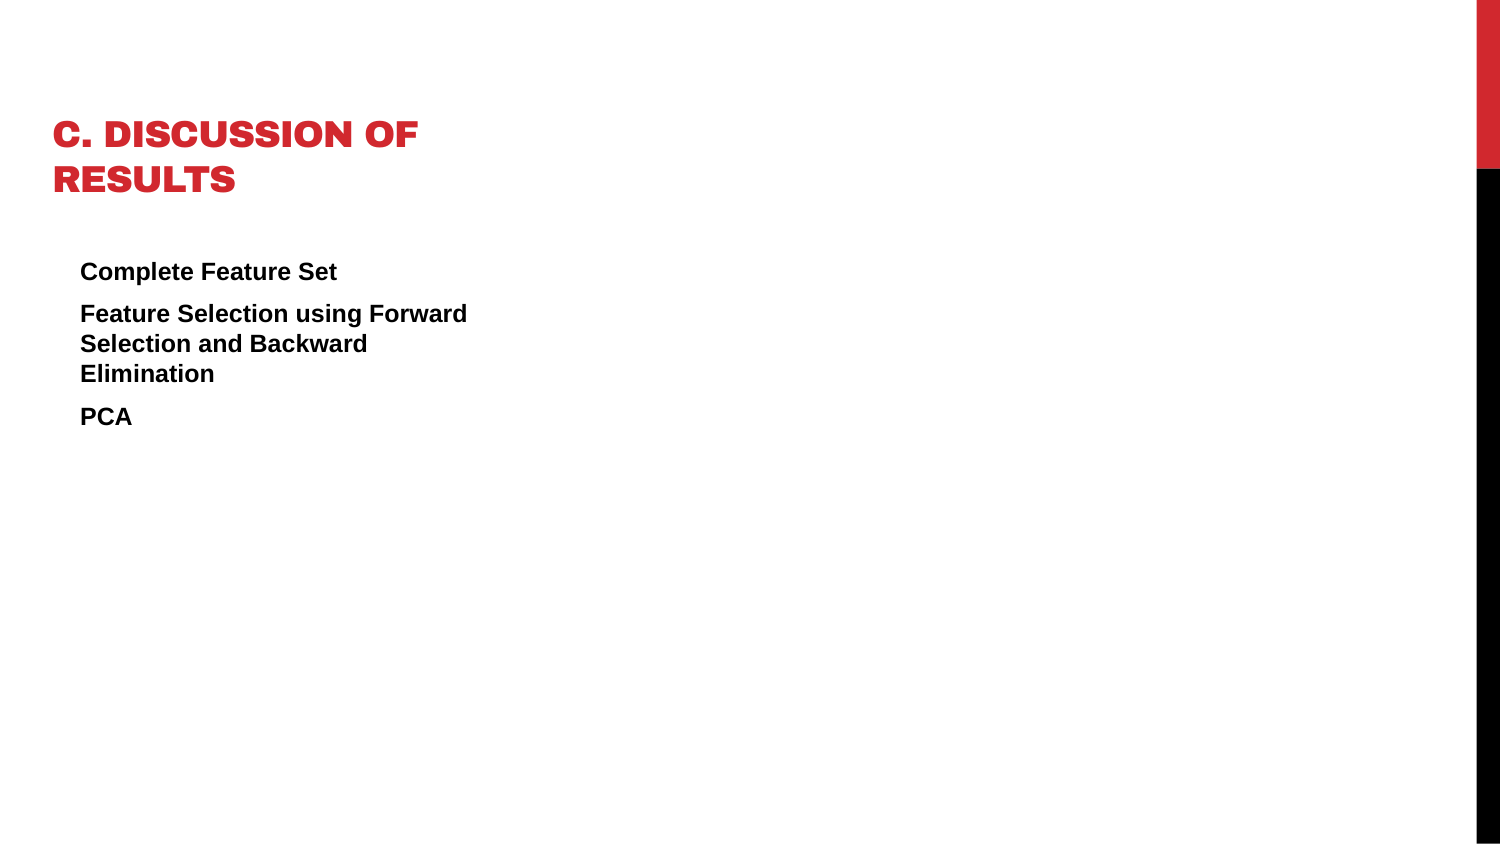

# C. Discussion of Results
Complete Feature Set
Feature Selection using Forward Selection and Backward Elimination
PCA